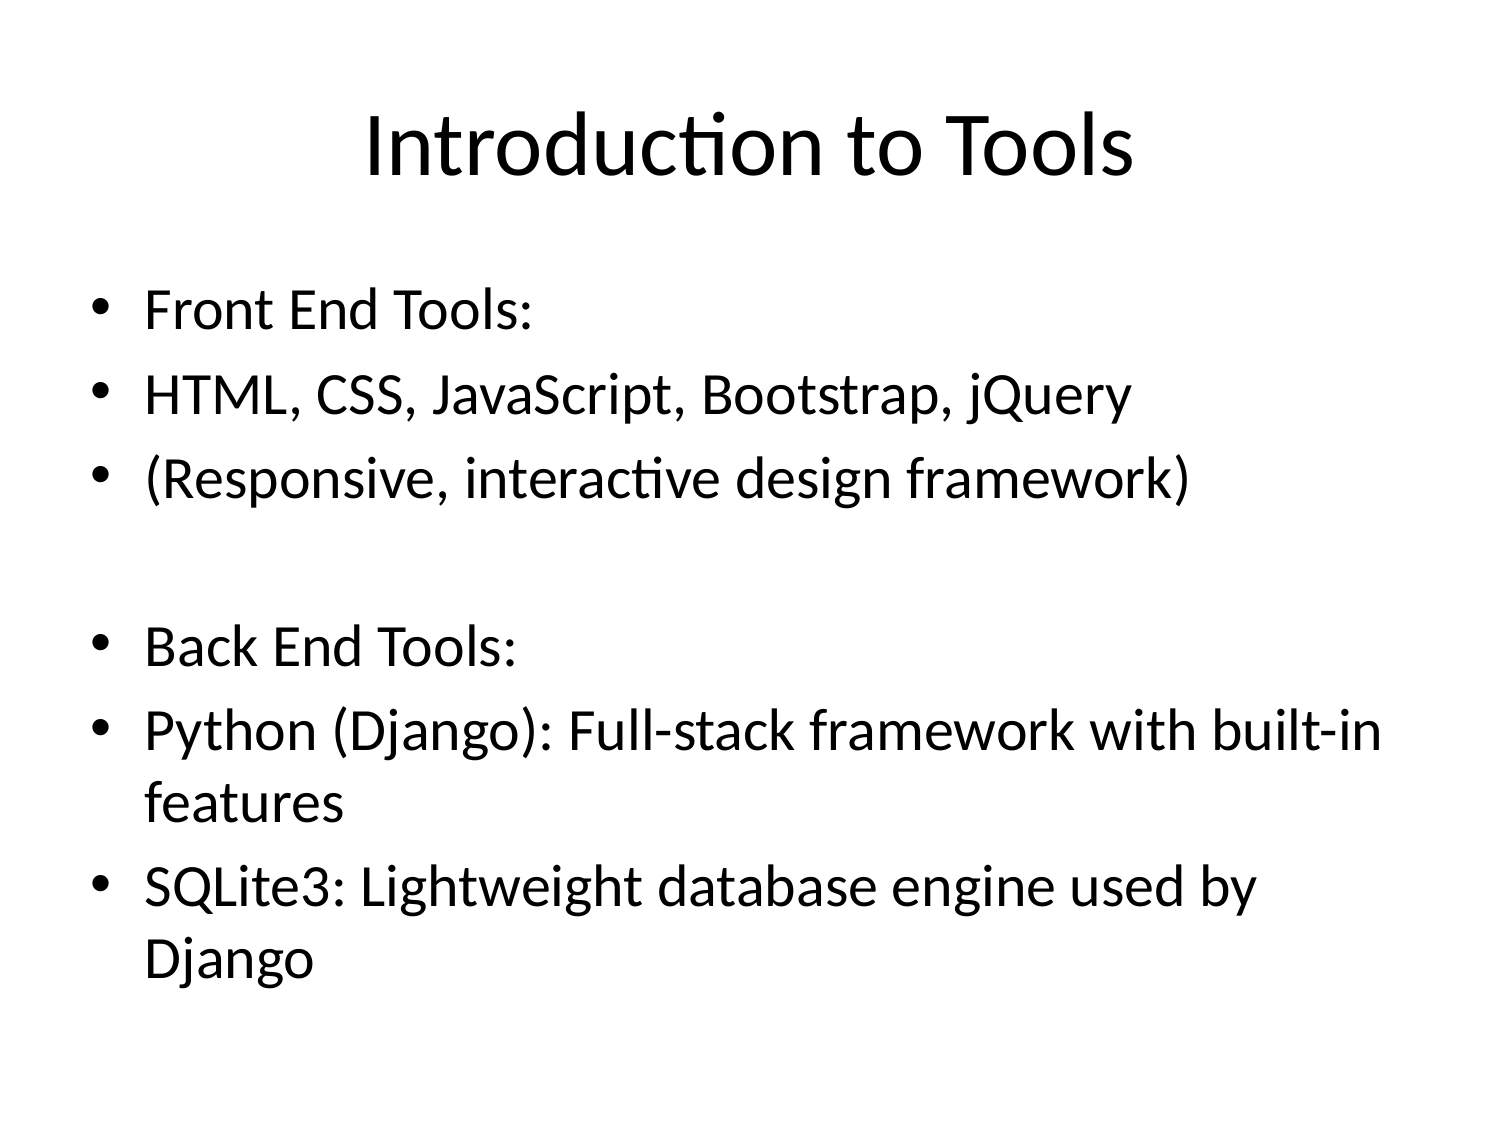

# Introduction to Tools
Front End Tools:
HTML, CSS, JavaScript, Bootstrap, jQuery
(Responsive, interactive design framework)

Back End Tools:
Python (Django): Full-stack framework with built-in features
SQLite3: Lightweight database engine used by Django